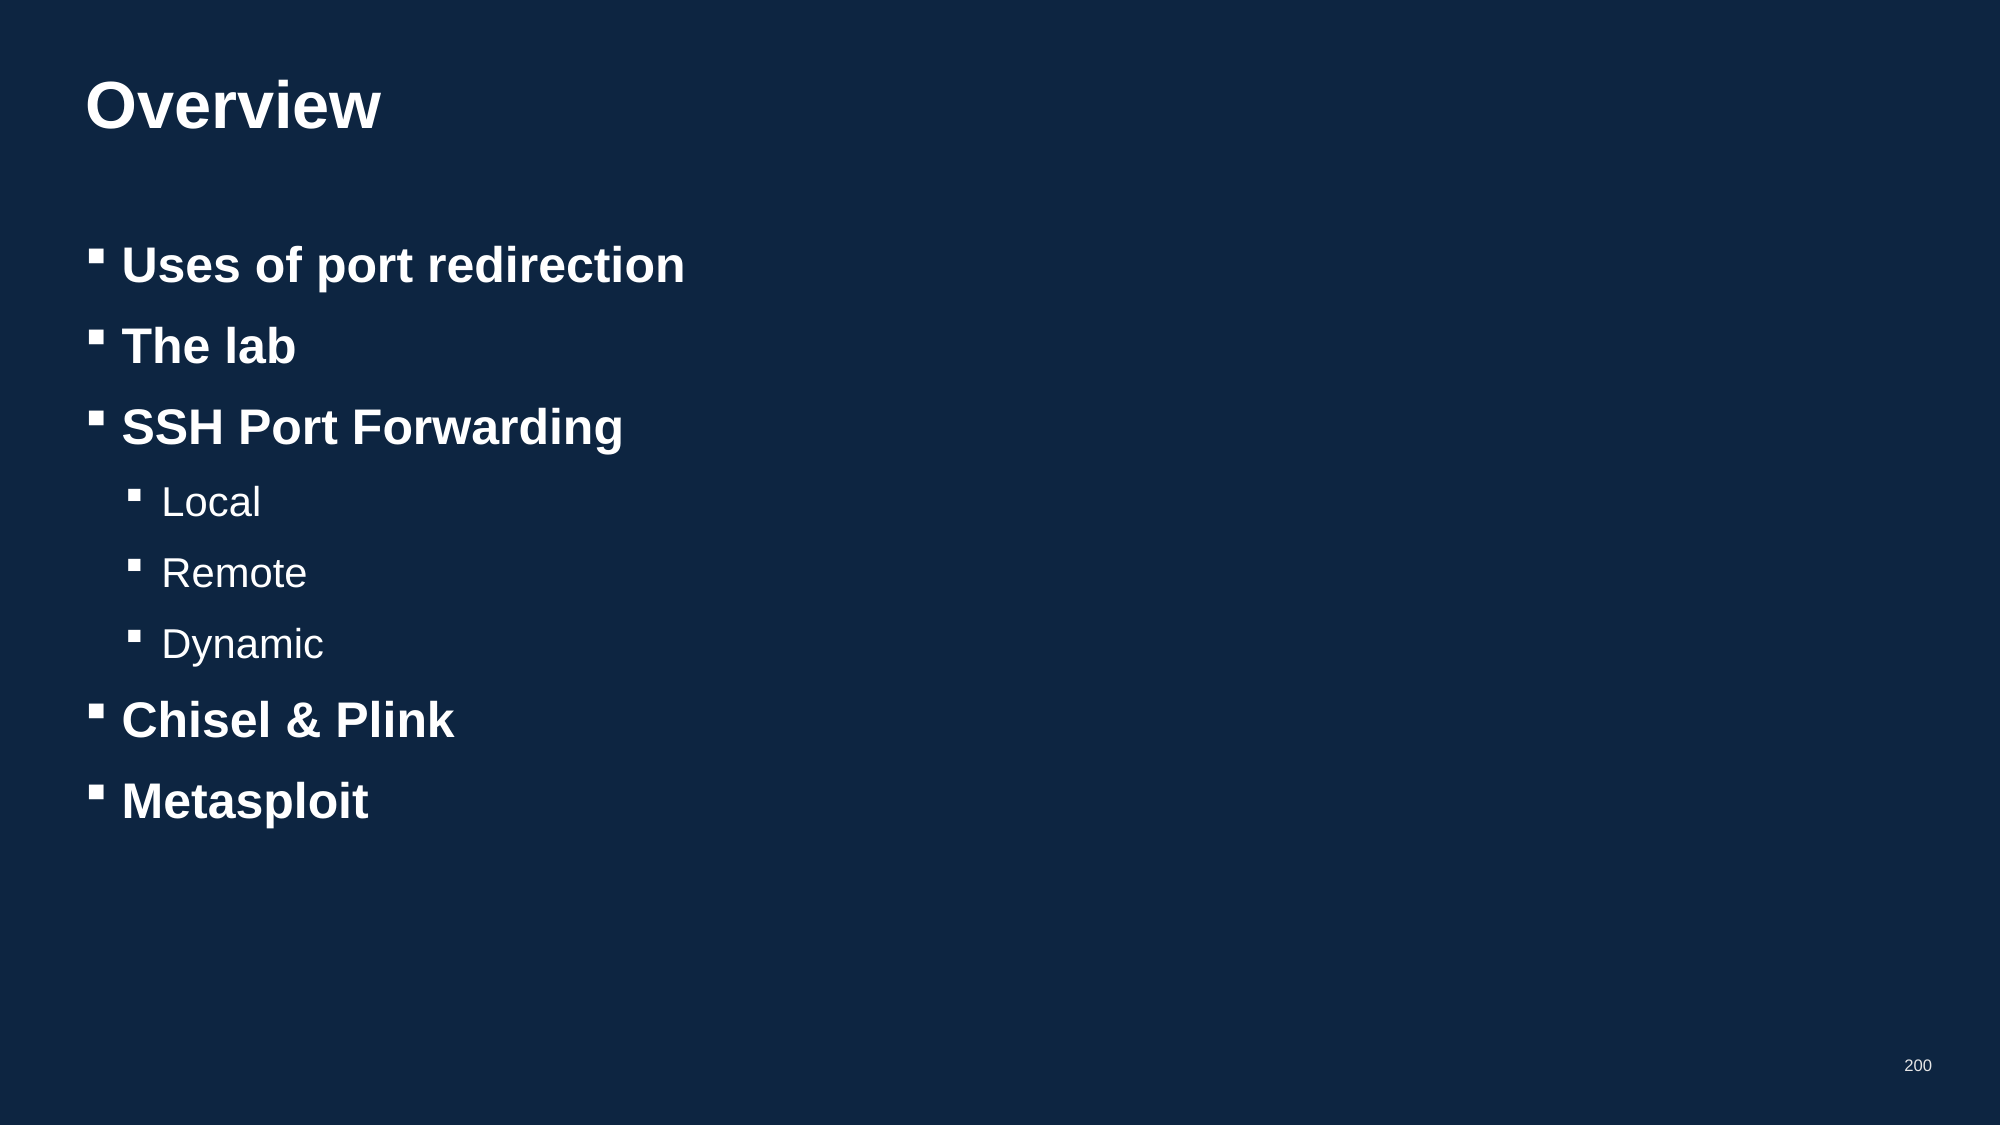

# Overview
Uses of port redirection
The lab
SSH Port Forwarding
Local
Remote
Dynamic
Chisel & Plink
Metasploit
200